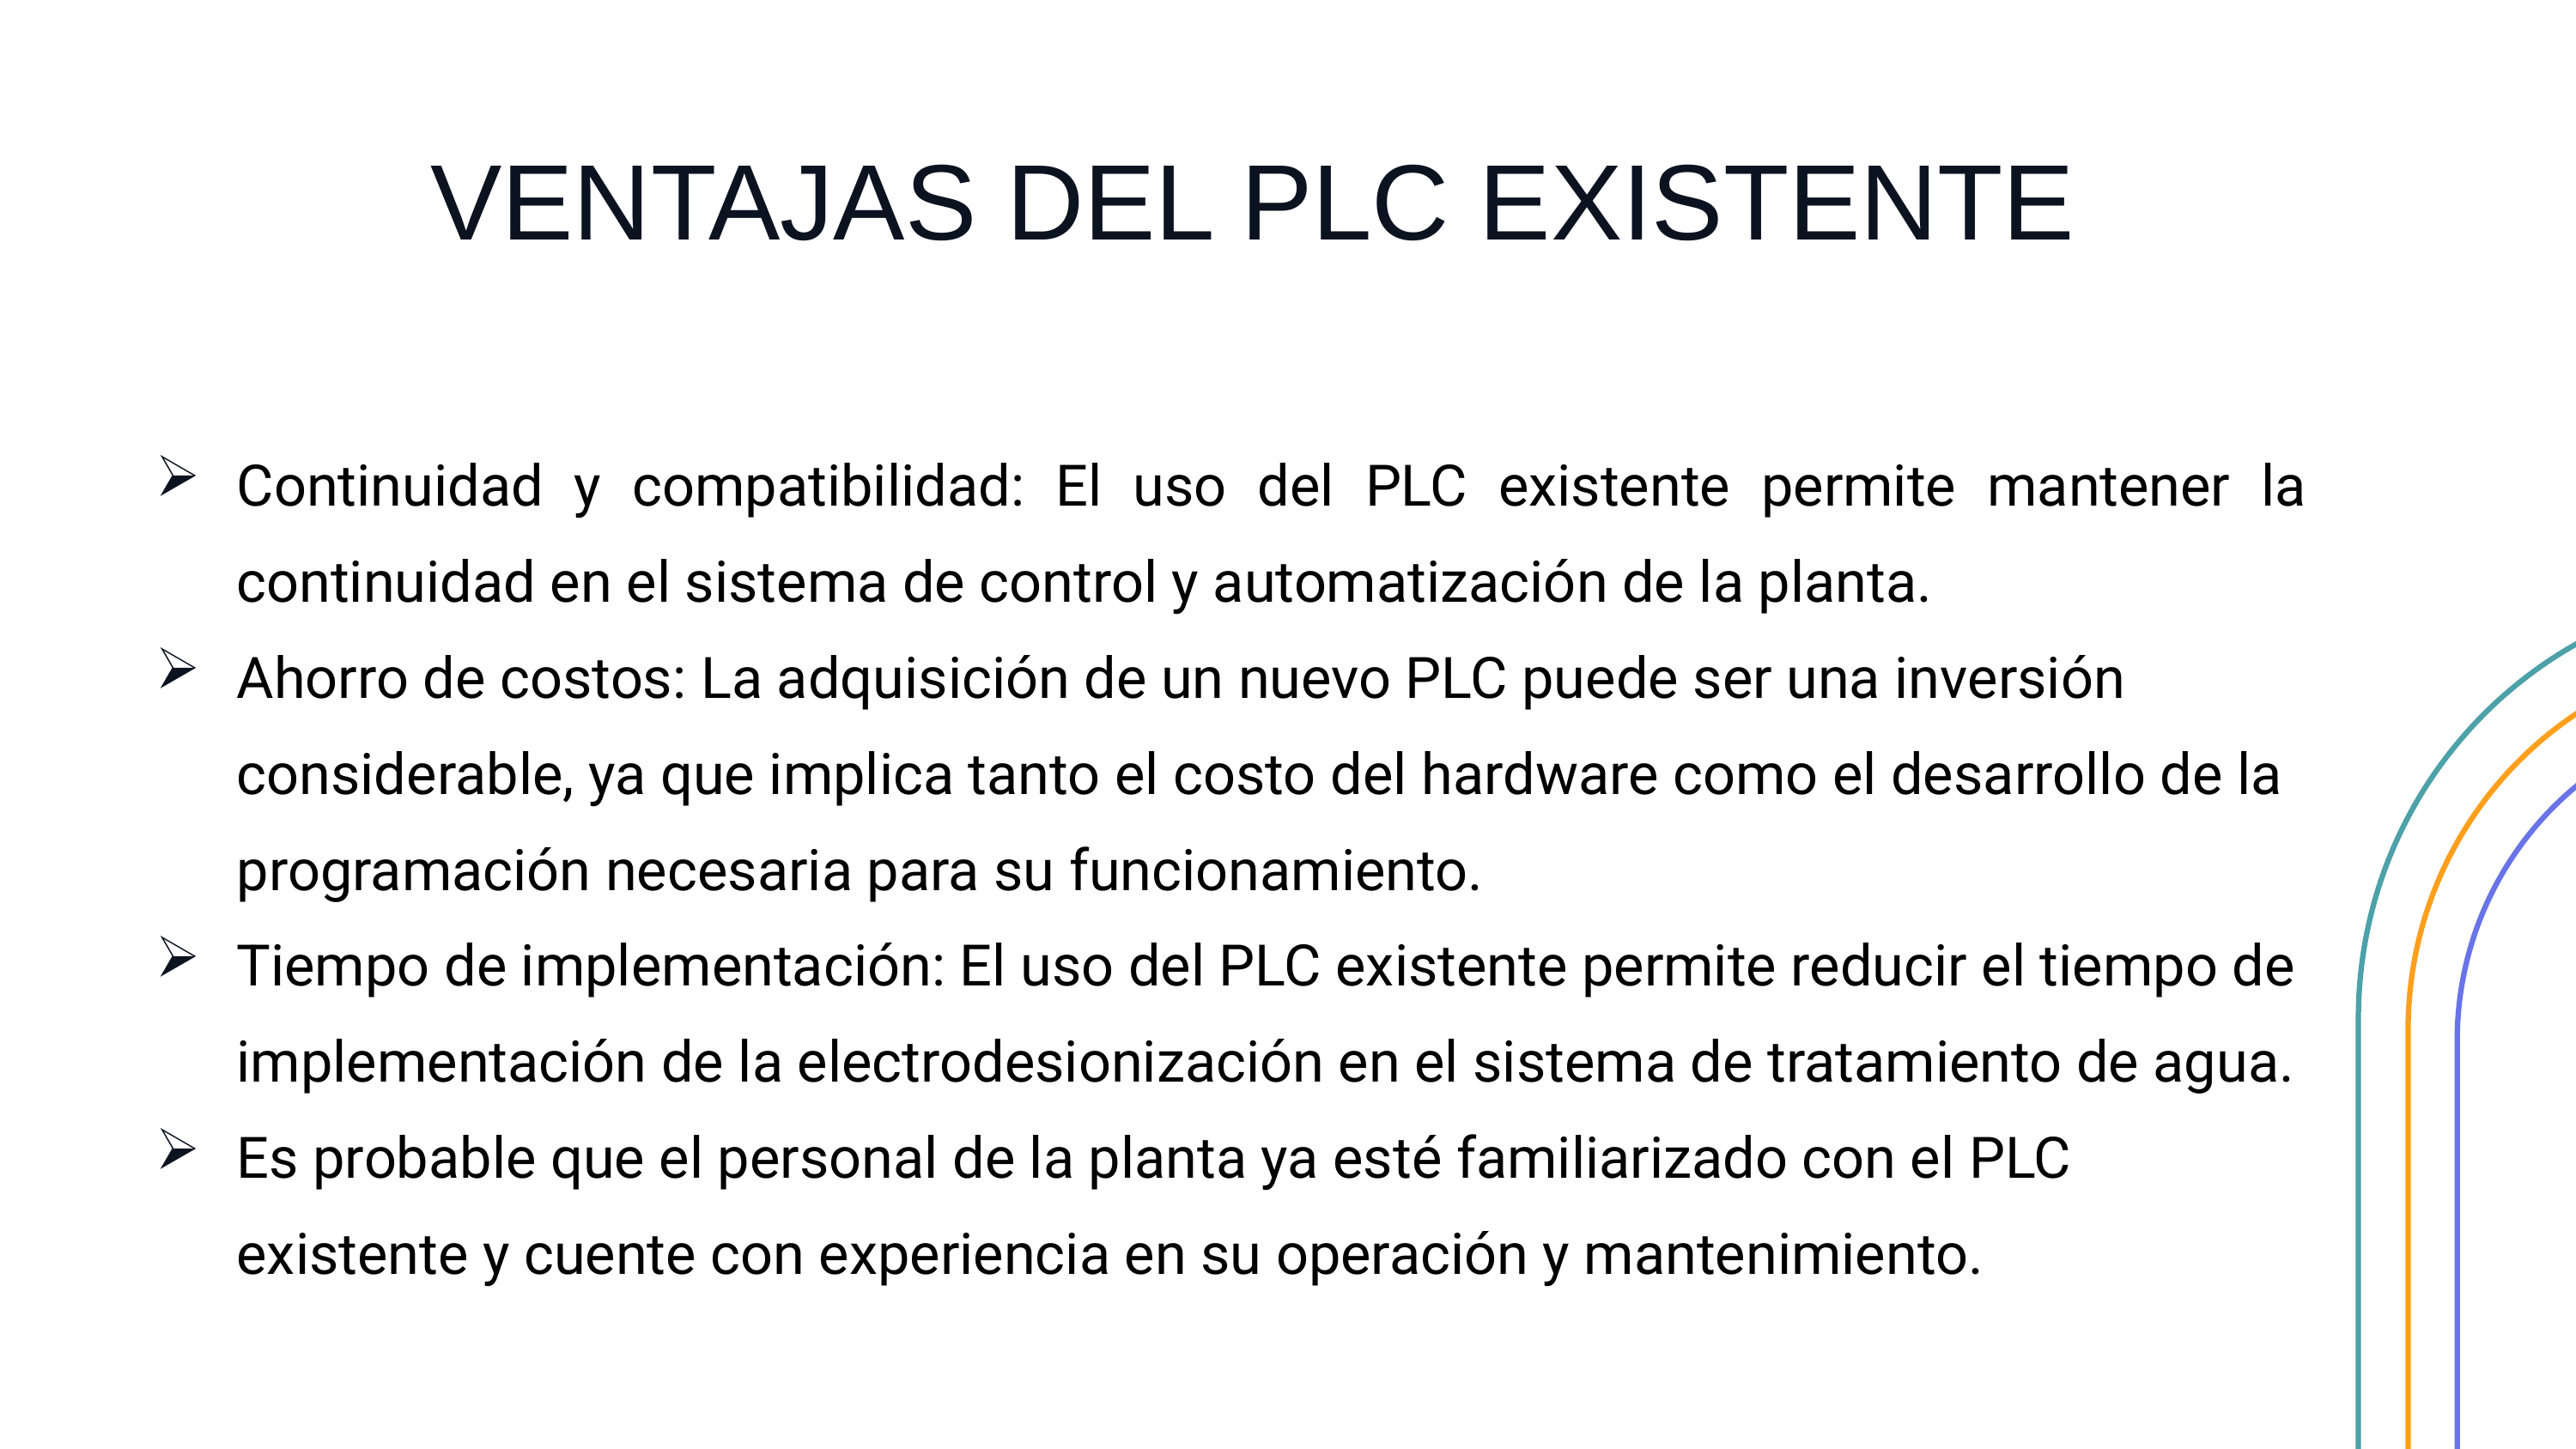

VENTAJAS DEL PLC EXISTENTE
Continuidad y compatibilidad: El uso del PLC existente permite mantener la continuidad en el sistema de control y automatización de la planta.
Ahorro de costos: La adquisición de un nuevo PLC puede ser una inversión considerable, ya que implica tanto el costo del hardware como el desarrollo de la programación necesaria para su funcionamiento.
Tiempo de implementación: El uso del PLC existente permite reducir el tiempo de implementación de la electrodesionización en el sistema de tratamiento de agua.
Es probable que el personal de la planta ya esté familiarizado con el PLC existente y cuente con experiencia en su operación y mantenimiento.